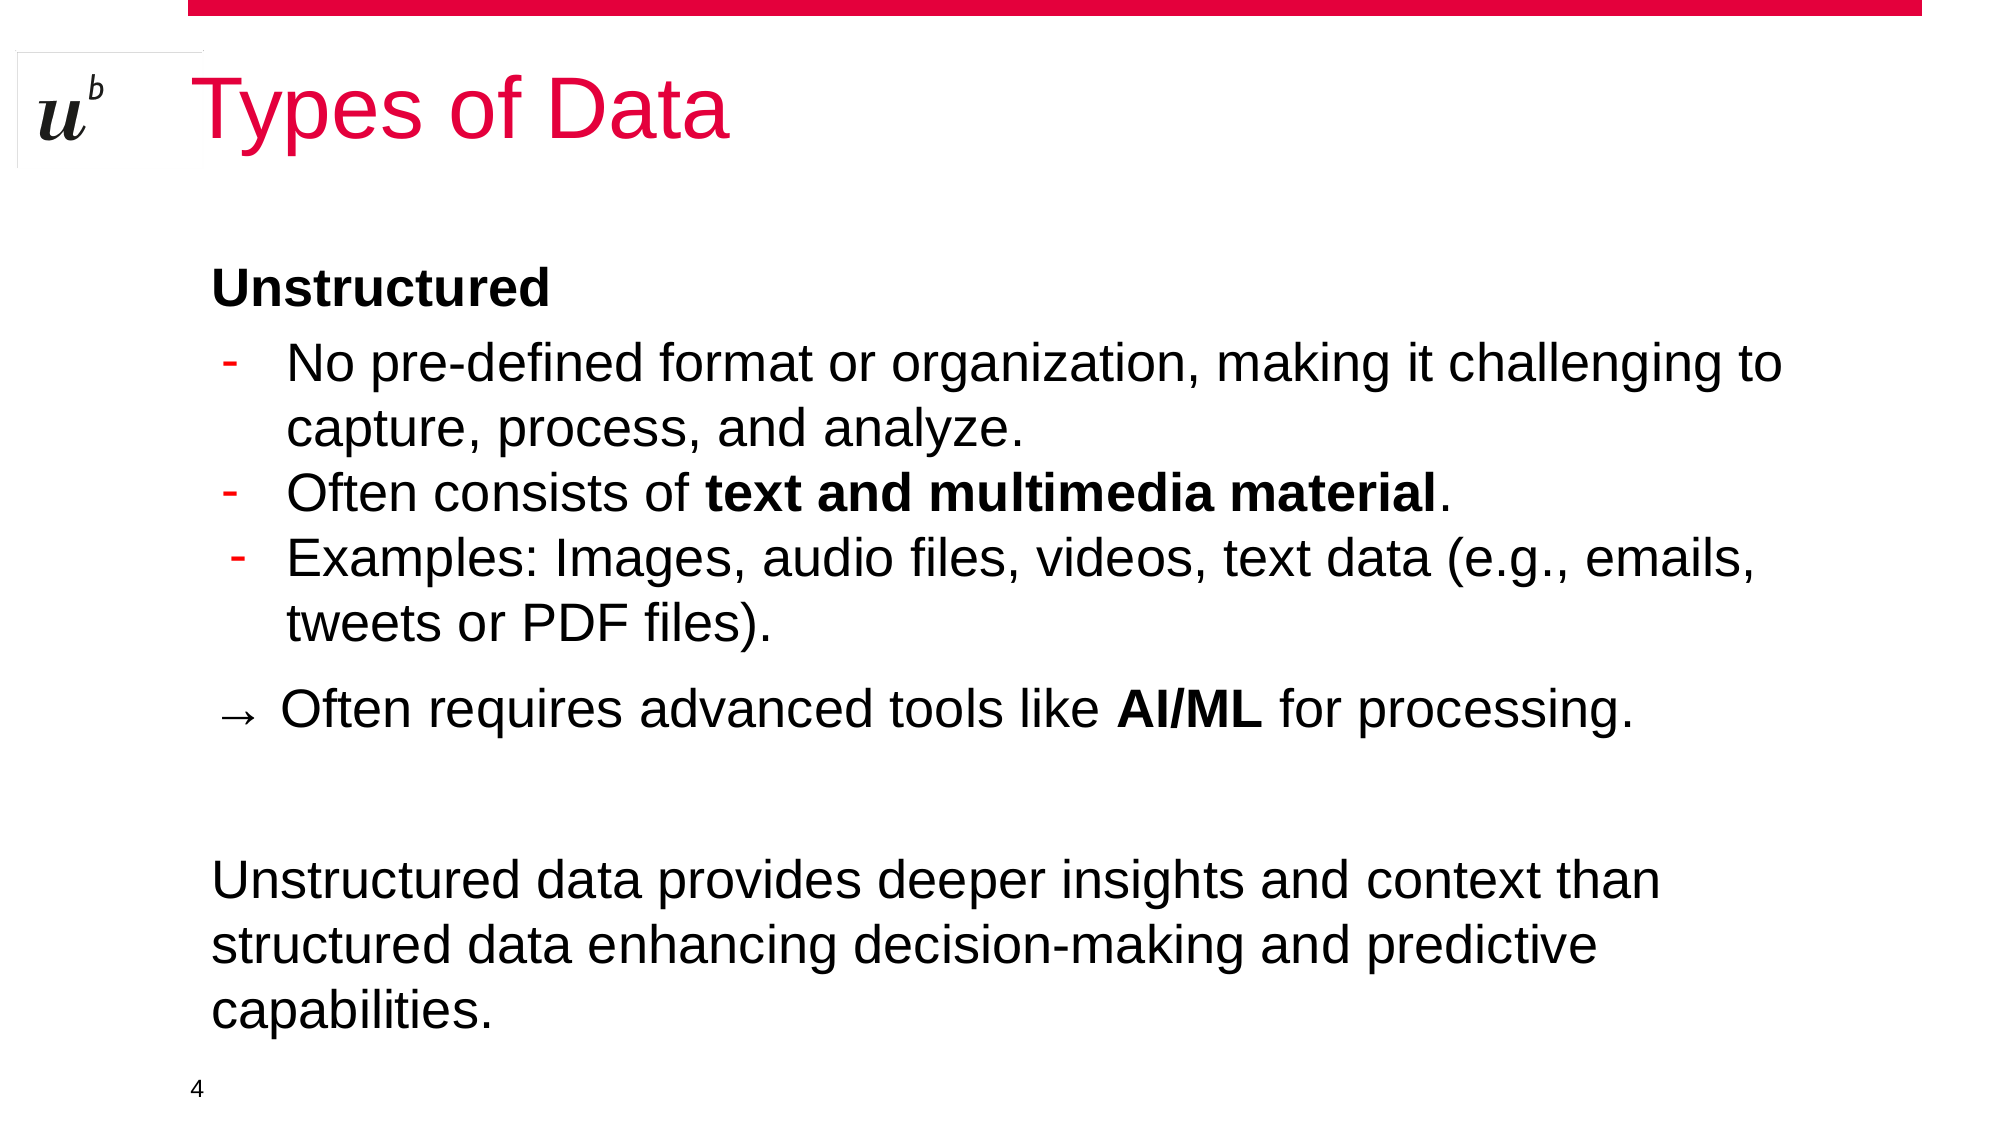

# Types of Data
Unstructured
No pre-defined format or organization, making it challenging to capture, process, and analyze.
Often consists of text and multimedia material.
Examples: Images, audio files, videos, text data (e.g., emails, tweets or PDF files).
→ Often requires advanced tools like AI/ML for processing.

Unstructured data provides deeper insights and context than structured data enhancing decision-making and predictive capabilities.

4